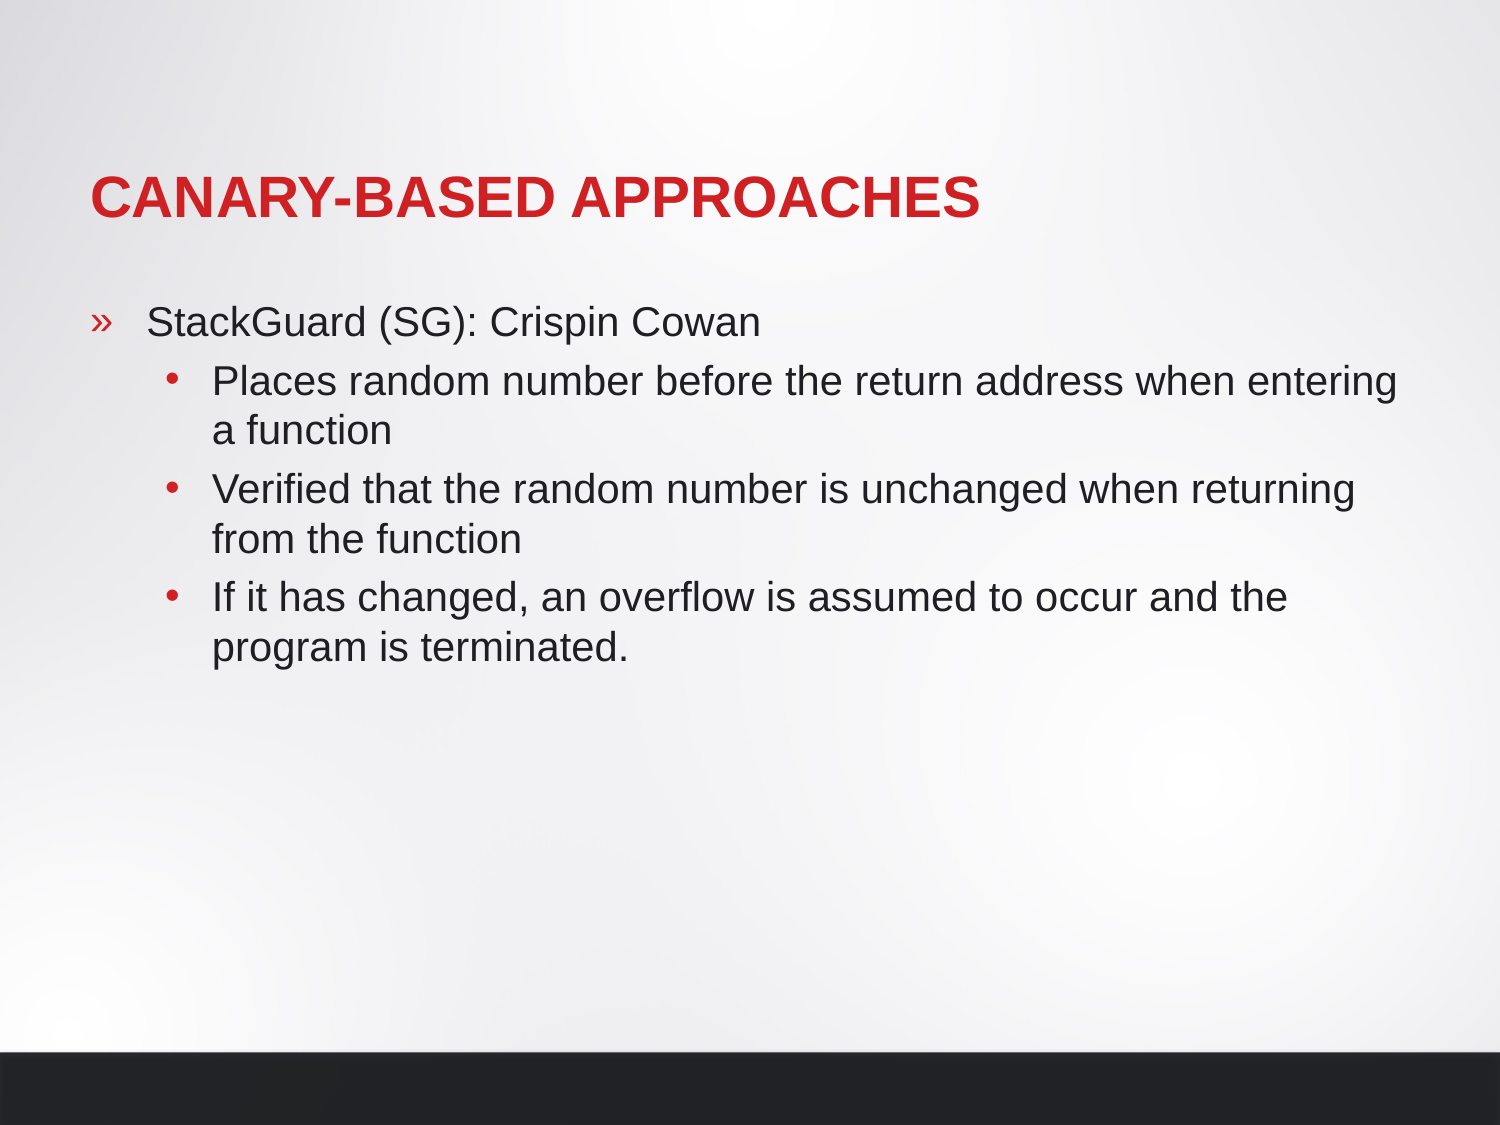

# Canary-based approaches
StackGuard (SG): Crispin Cowan
Places random number before the return address when entering a function
Verified that the random number is unchanged when returning from the function
If it has changed, an overflow is assumed to occur and the program is terminated.